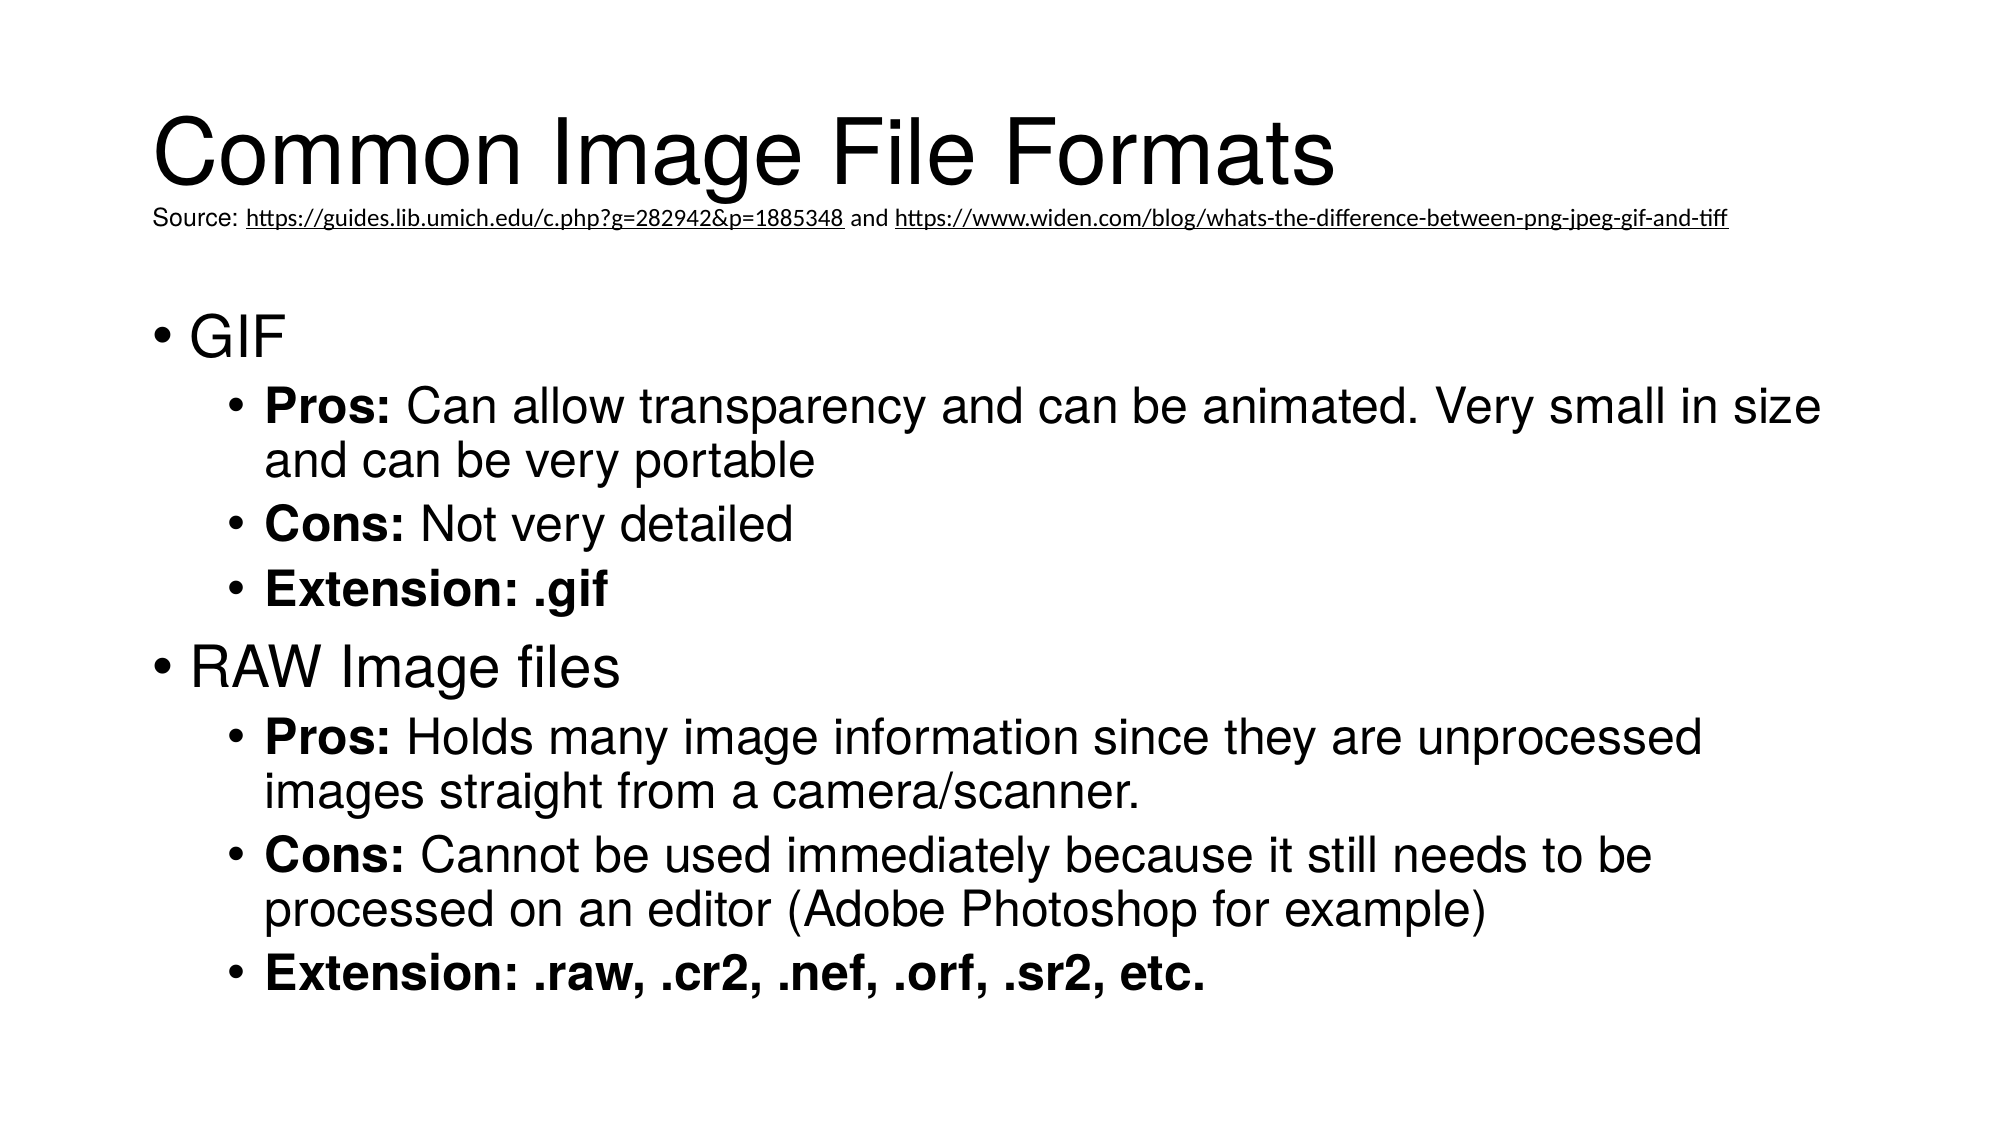

# Common Image File Formats Source: https://guides.lib.umich.edu/c.php?g=282942&p=1885348 and https://www.widen.com/blog/whats-the-difference-between-png-jpeg-gif-and-tiff
GIF
Pros: Can allow transparency and can be animated. Very small in size and can be very portable
Cons: Not very detailed
Extension: .gif
RAW Image files
Pros: Holds many image information since they are unprocessed images straight from a camera/scanner.
Cons: Cannot be used immediately because it still needs to be processed on an editor (Adobe Photoshop for example)
Extension: .raw, .cr2, .nef, .orf, .sr2, etc.